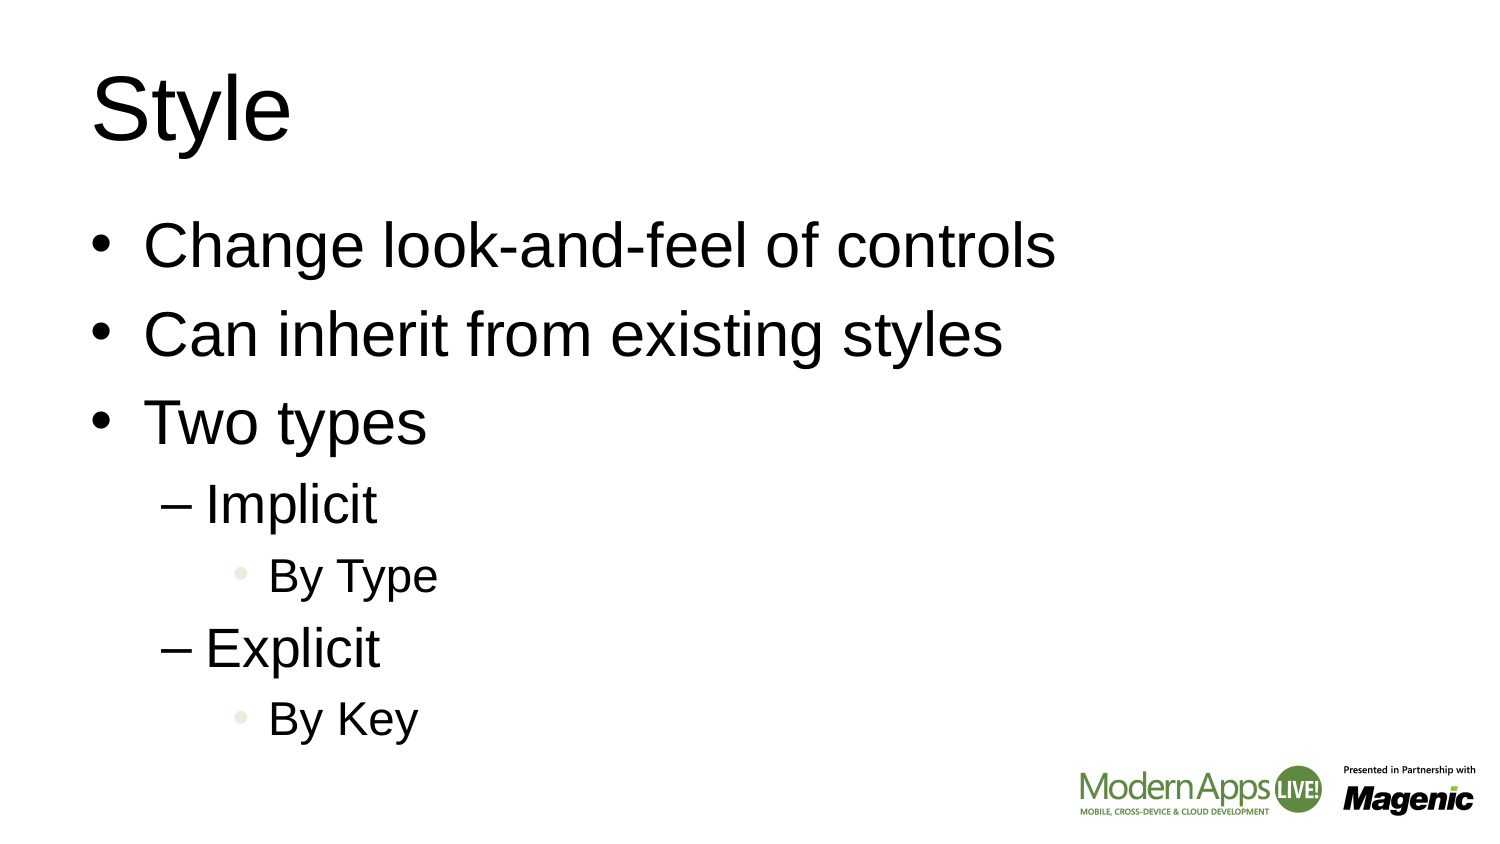

# Style
Change look-and-feel of controls
Can inherit from existing styles
Two types
Implicit
By Type
Explicit
By Key